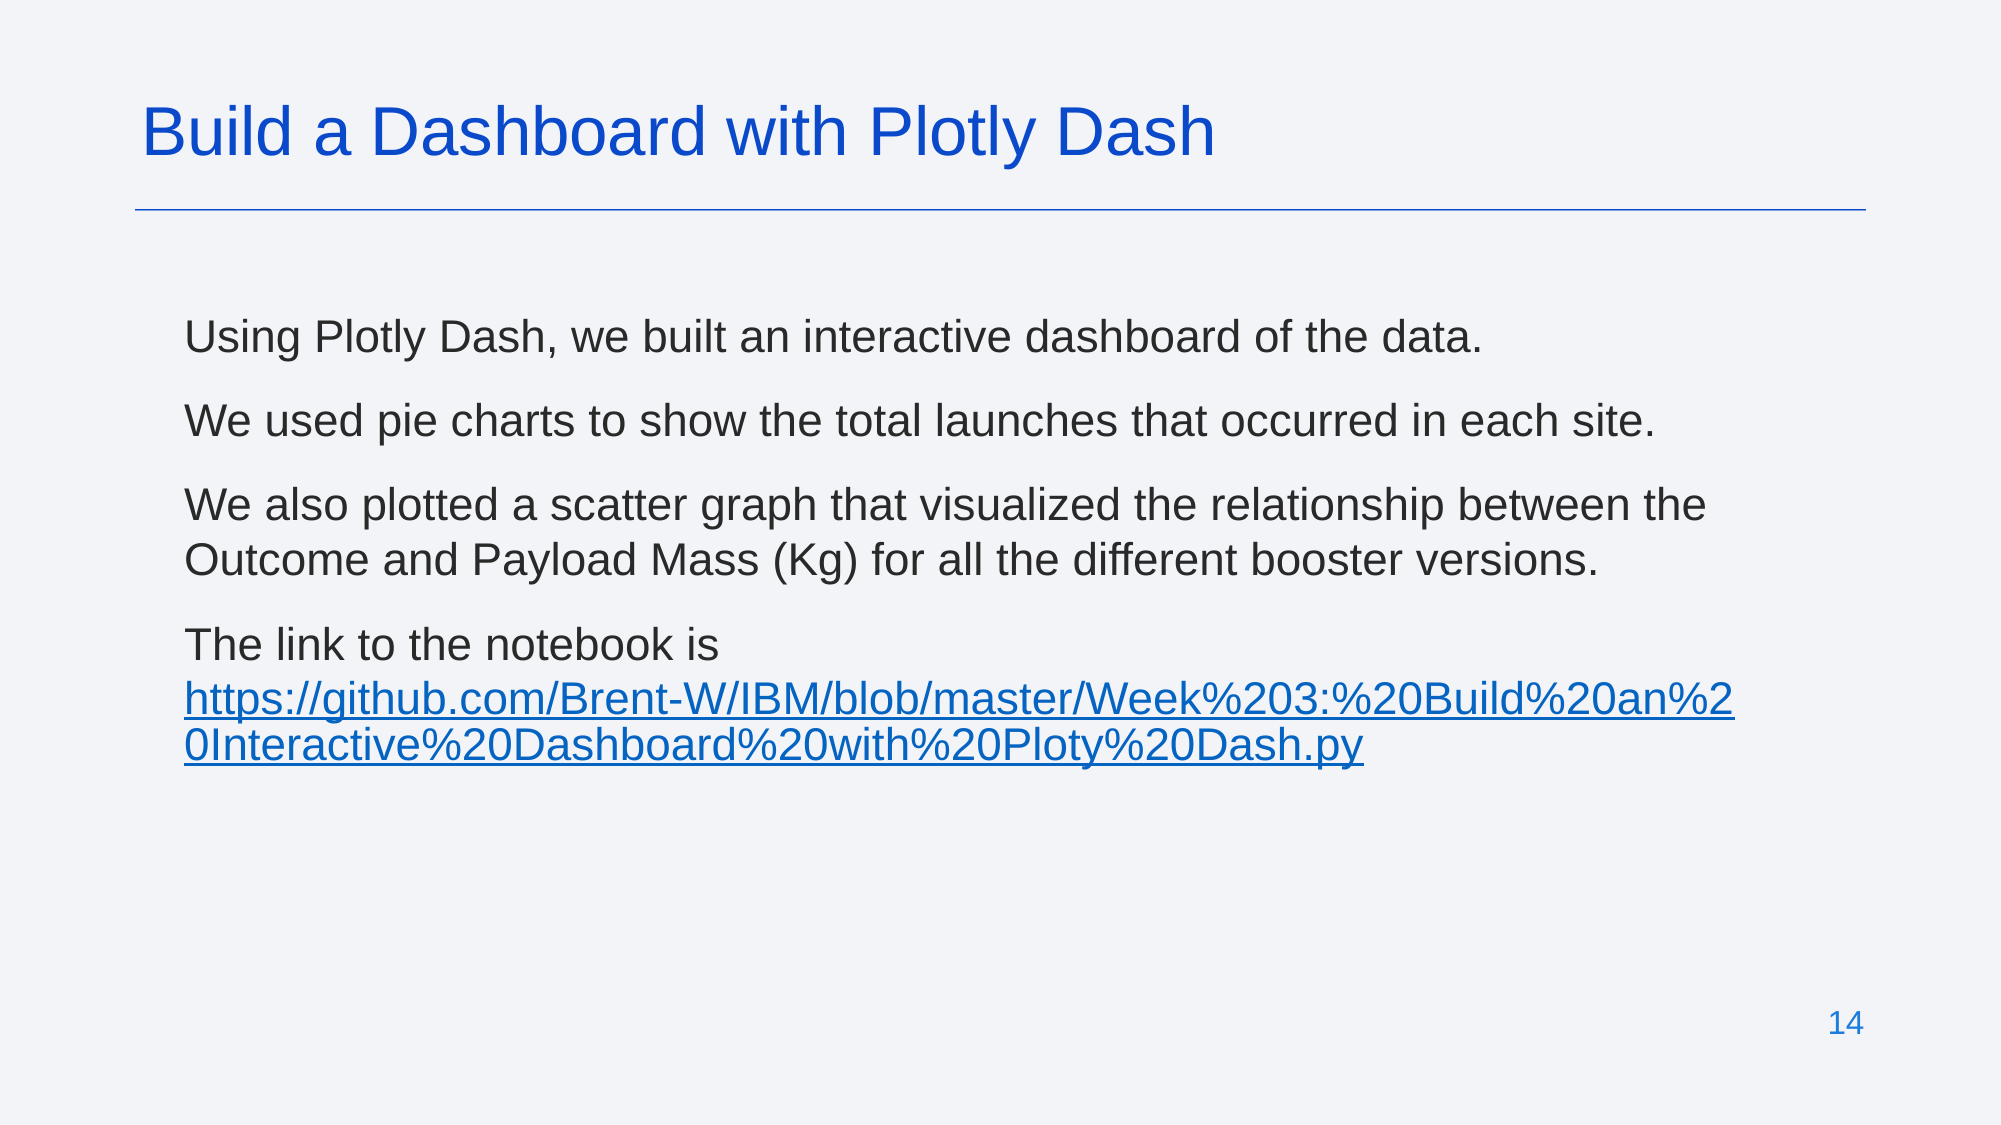

Build a Dashboard with Plotly Dash
Using Plotly Dash, we built an interactive dashboard of the data.
We used pie charts to show the total launches that occurred in each site.
We also plotted a scatter graph that visualized the relationship between the  Outcome and Payload Mass (Kg) for all the different booster versions.
The link to the notebook is https://github.com/Brent-W/IBM/blob/master/Week%203:%20Build%20an%20Interactive%20Dashboard%20with%20Ploty%20Dash.py
14